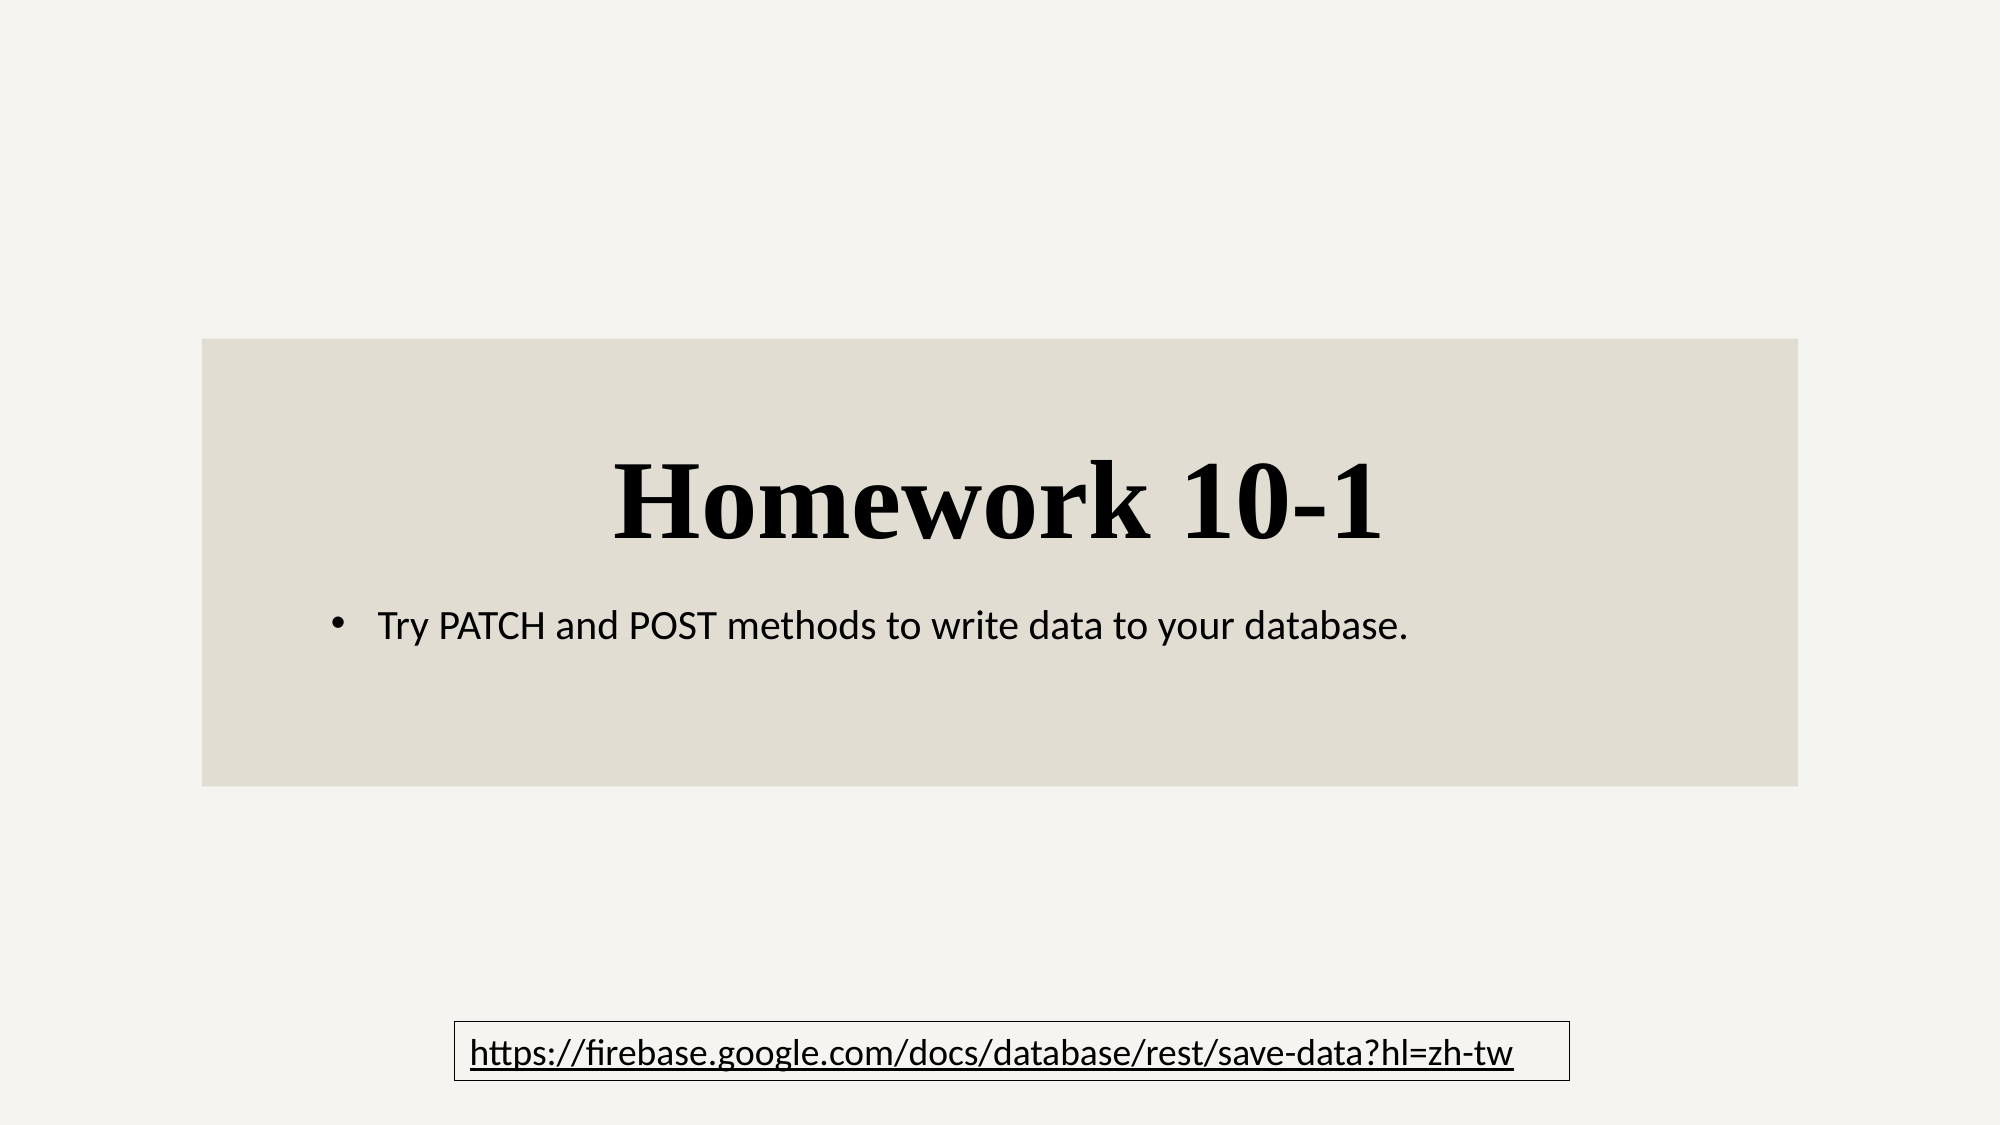

Homework 10-1

Try PATCH and POST methods to write data to your database.
https://firebase.google.com/docs/database/rest/save-data?hl=zh-tw